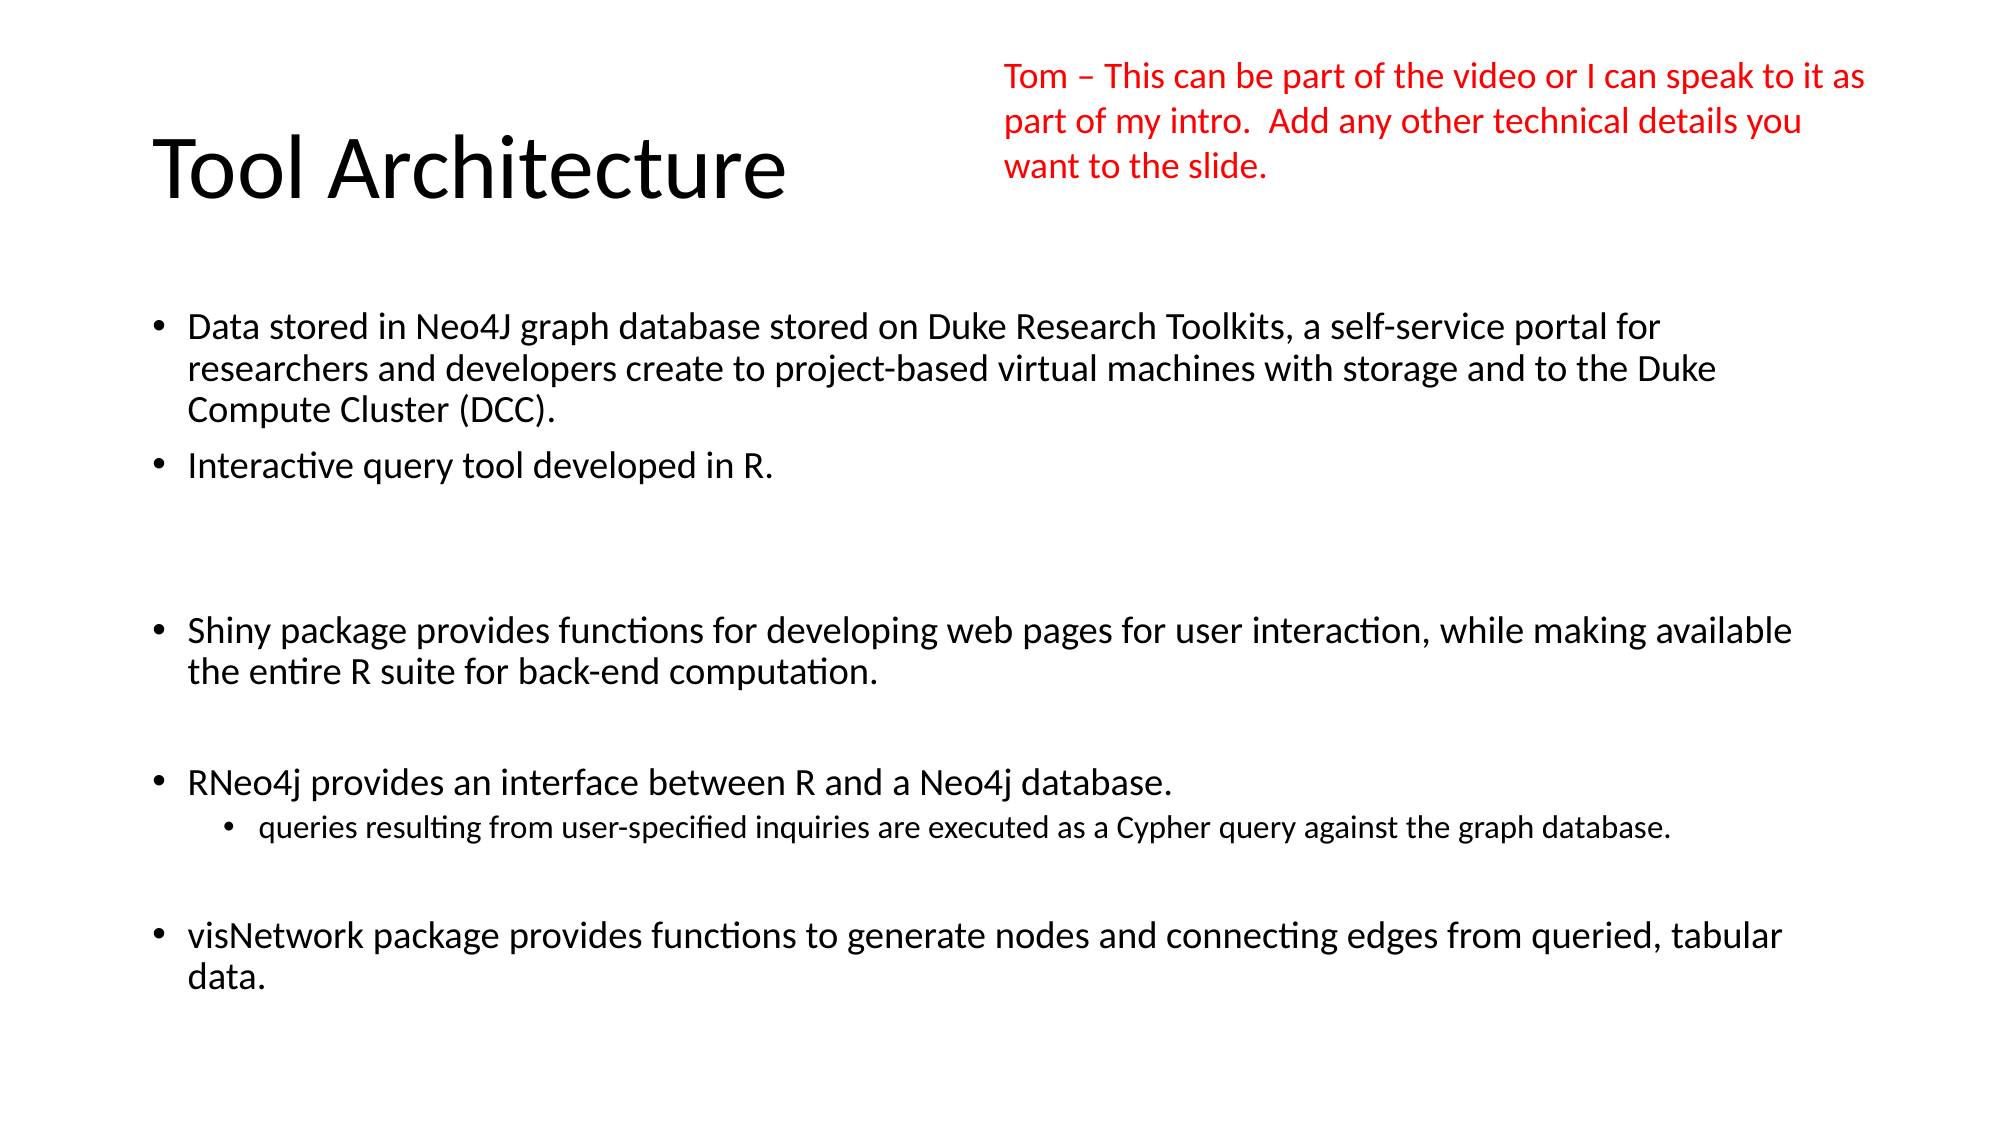

Tom – This can be part of the video or I can speak to it as part of my intro.  Add any other technical details you want to the slide.
# Tool Architecture
Data stored in Neo4J graph database stored on Duke Research Toolkits, a self-service portal for researchers and developers create to project-based virtual machines with storage and to the Duke Compute Cluster (DCC).
Interactive query tool developed in R.

Shiny package provides functions for developing web pages for user interaction, while making available the entire R suite for back-end computation.

RNeo4j provides an interface between R and a Neo4j database.
queries resulting from user-specified inquiries are executed as a Cypher query against the graph database.

visNetwork package provides functions to generate nodes and connecting edges from queried, tabular data.